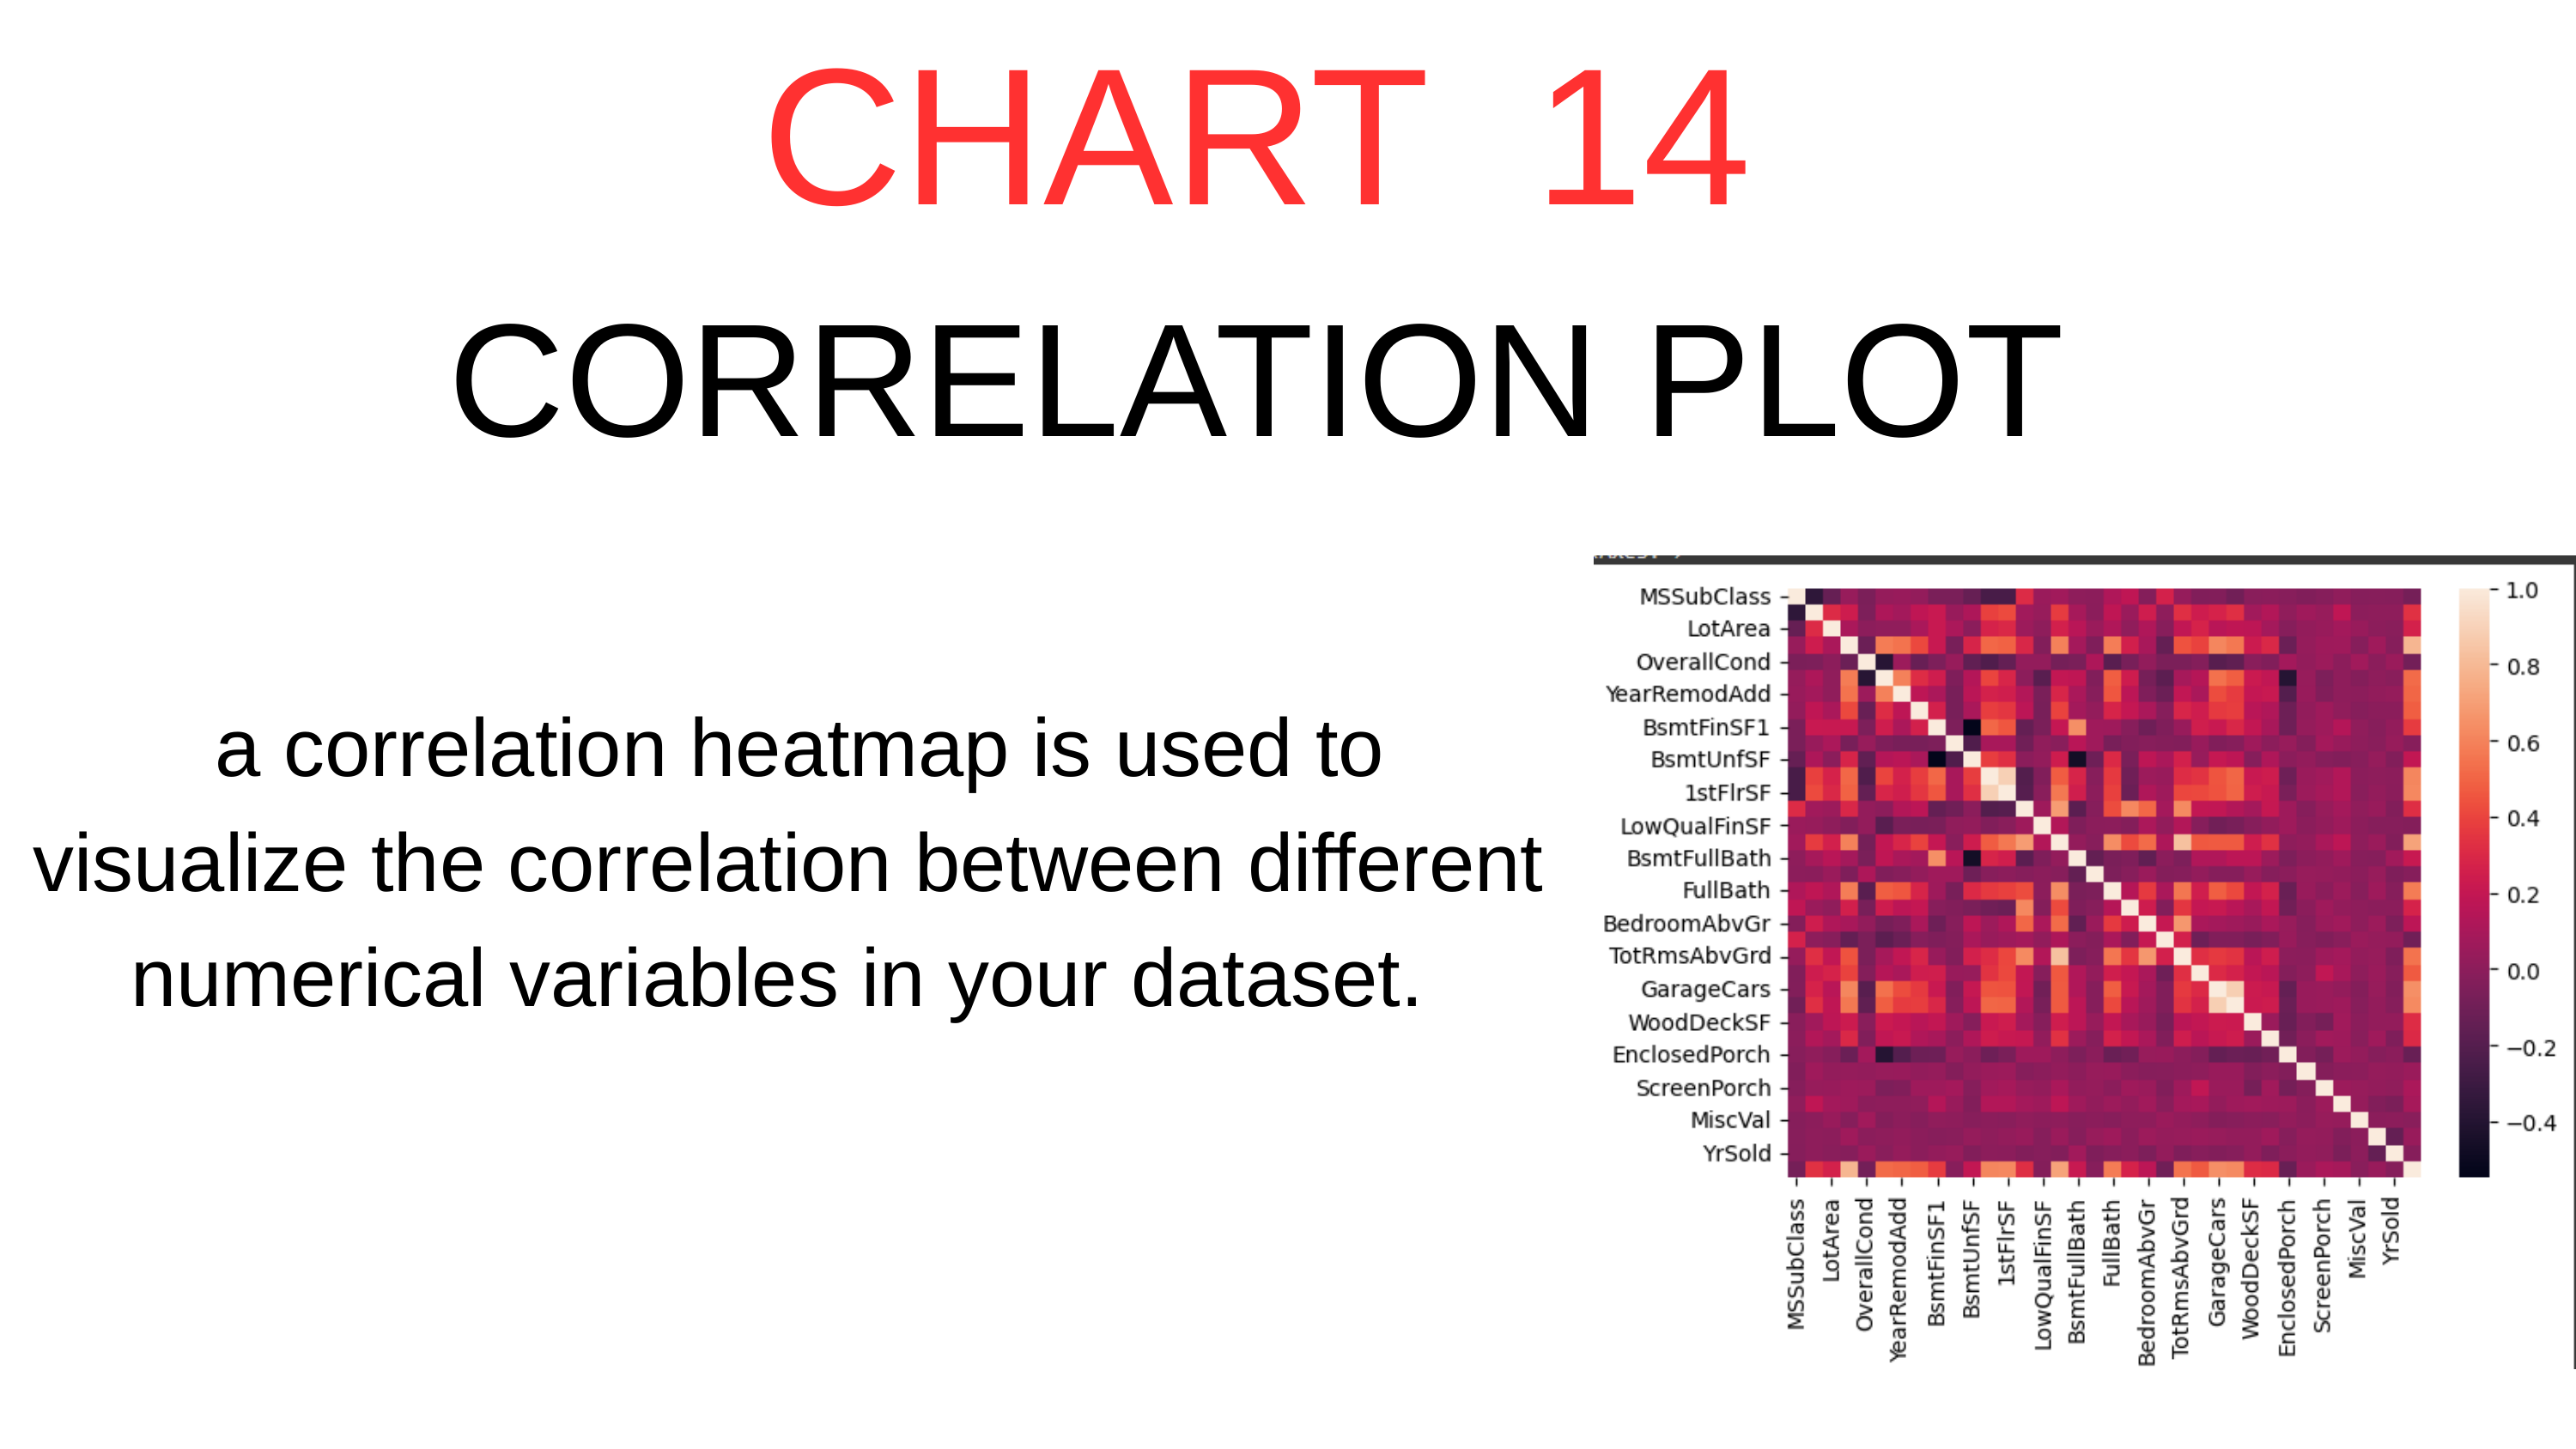

CHART  14
CORRELATION PLOT

 a correlation heatmap is used to visualize the correlation between different numerical variables in your dataset.